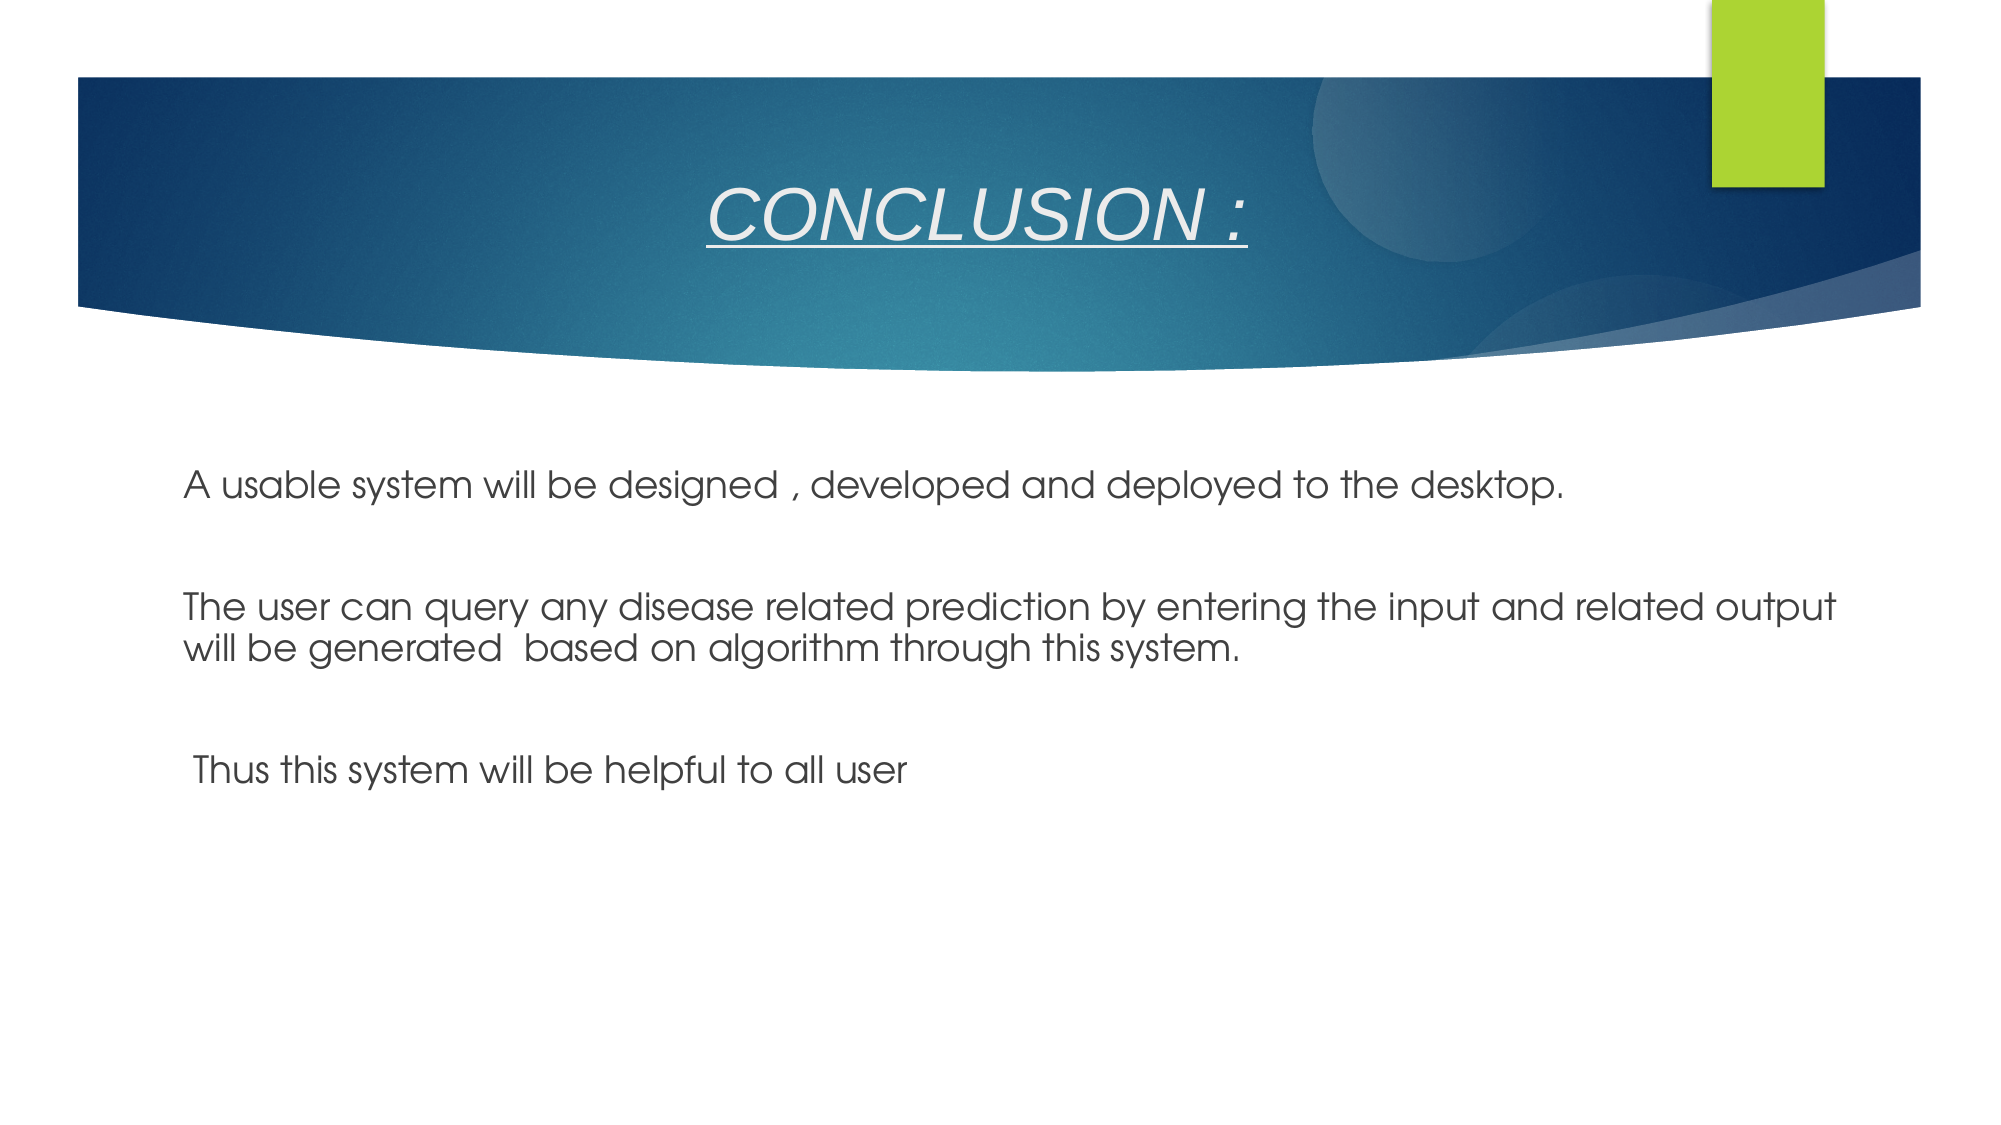

CONCLUSION :

A usable system will be designed , developed and deployed to the desktop.

The user can query any disease related prediction by entering the input and related output will be generated  based on algorithm through this system.

 Thus this system will be helpful to all user